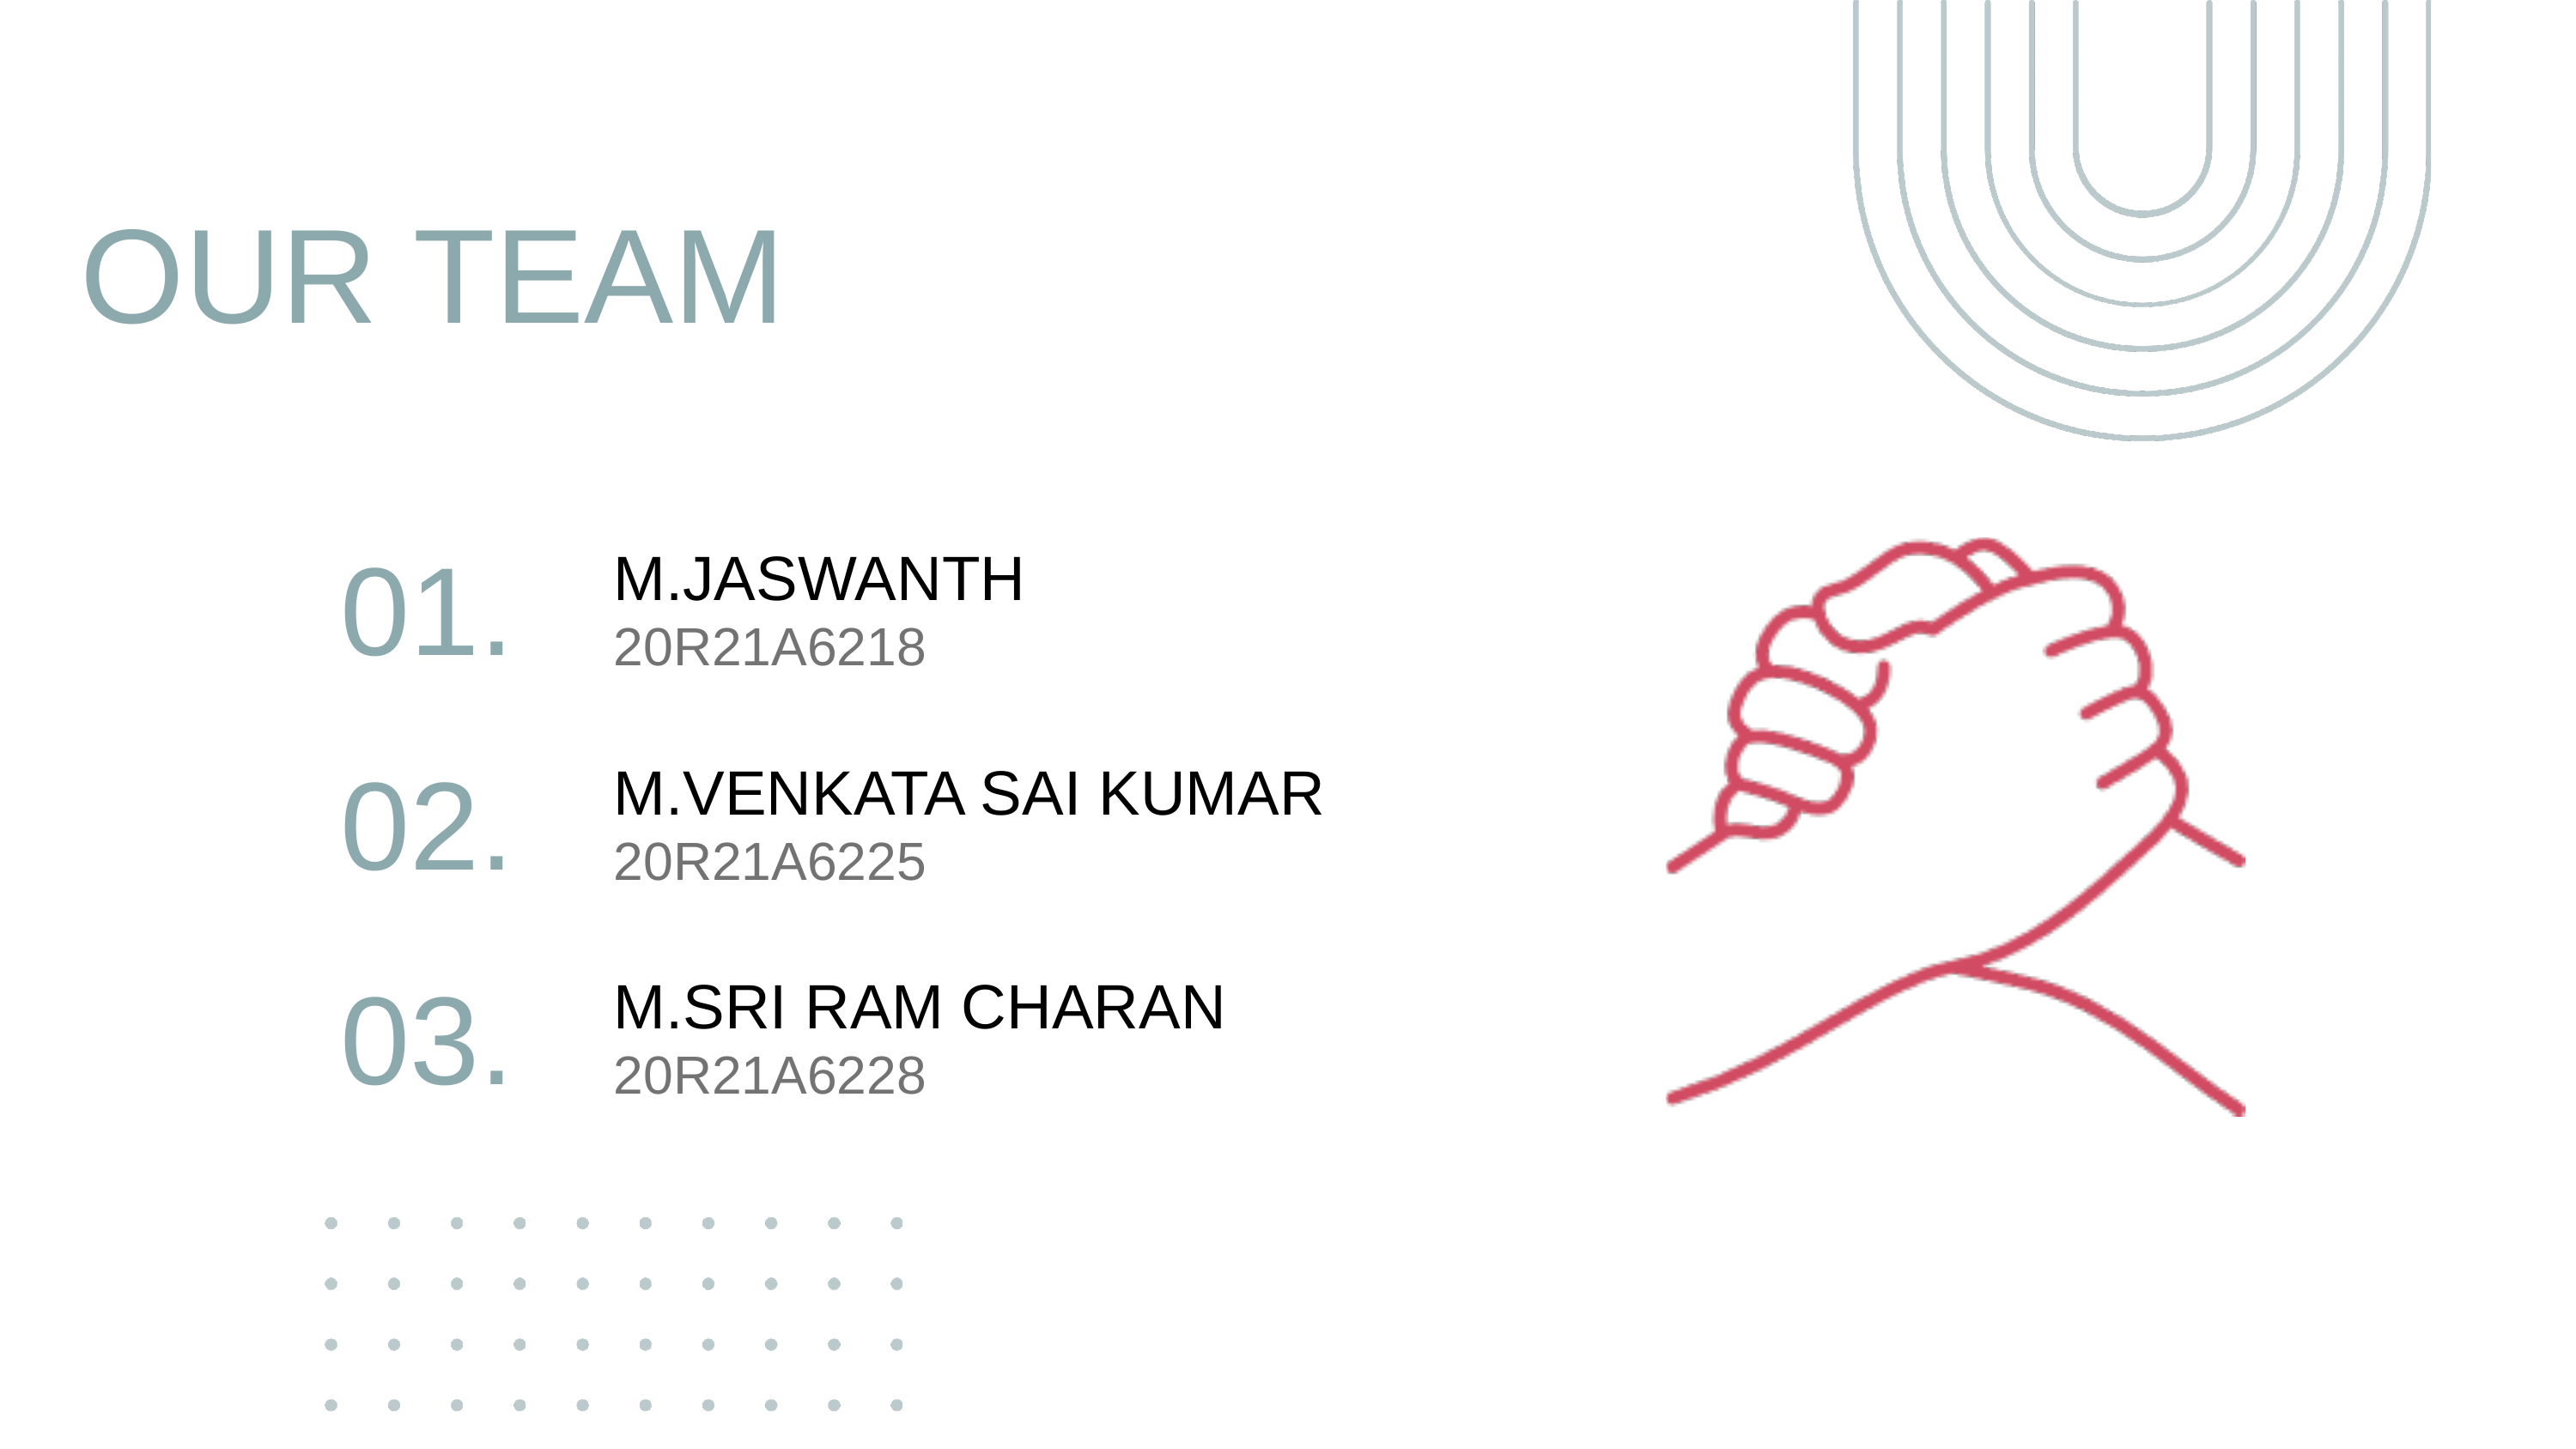

OUR TEAM

01.
M.JASWANTH
20R21A6218
02.
M.VENKATA SAI KUMAR
20R21A6225
03.
M.SRI RAM CHARAN
20R21A6228